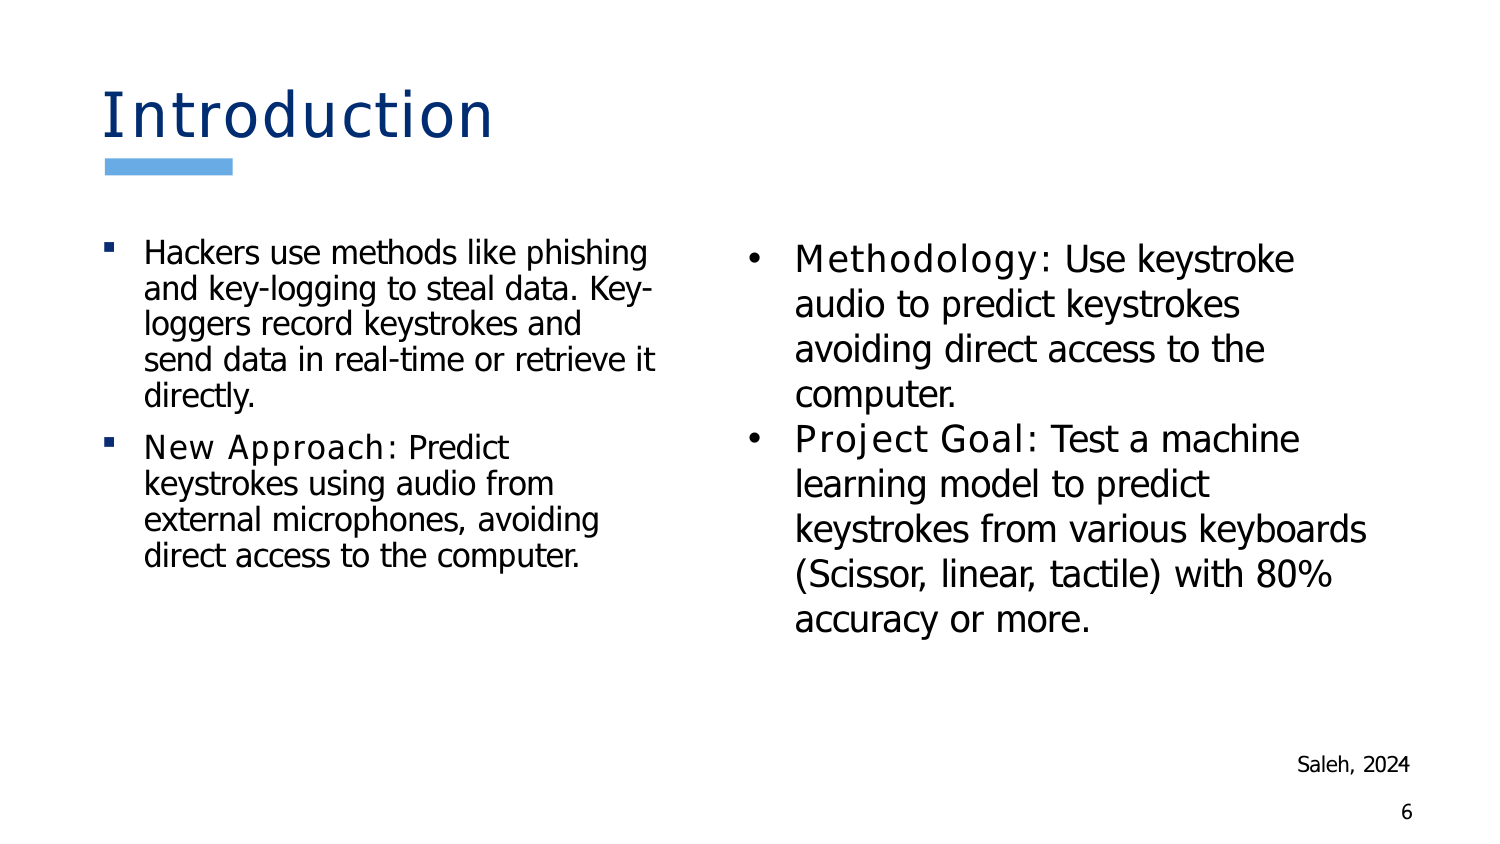

# Introduction
Hackers use methods like phishing and key-logging to steal data. Key-loggers record keystrokes and send data in real-time or retrieve it directly.
New Approach: Predict keystrokes using audio from external microphones, avoiding direct access to the computer.
Methodology: Use keystroke audio to predict keystrokes avoiding direct access to the computer.
Project Goal: Test a machine learning model to predict keystrokes from various keyboards (Scissor, linear, tactile) with 80% accuracy or more.

Saleh, 2024